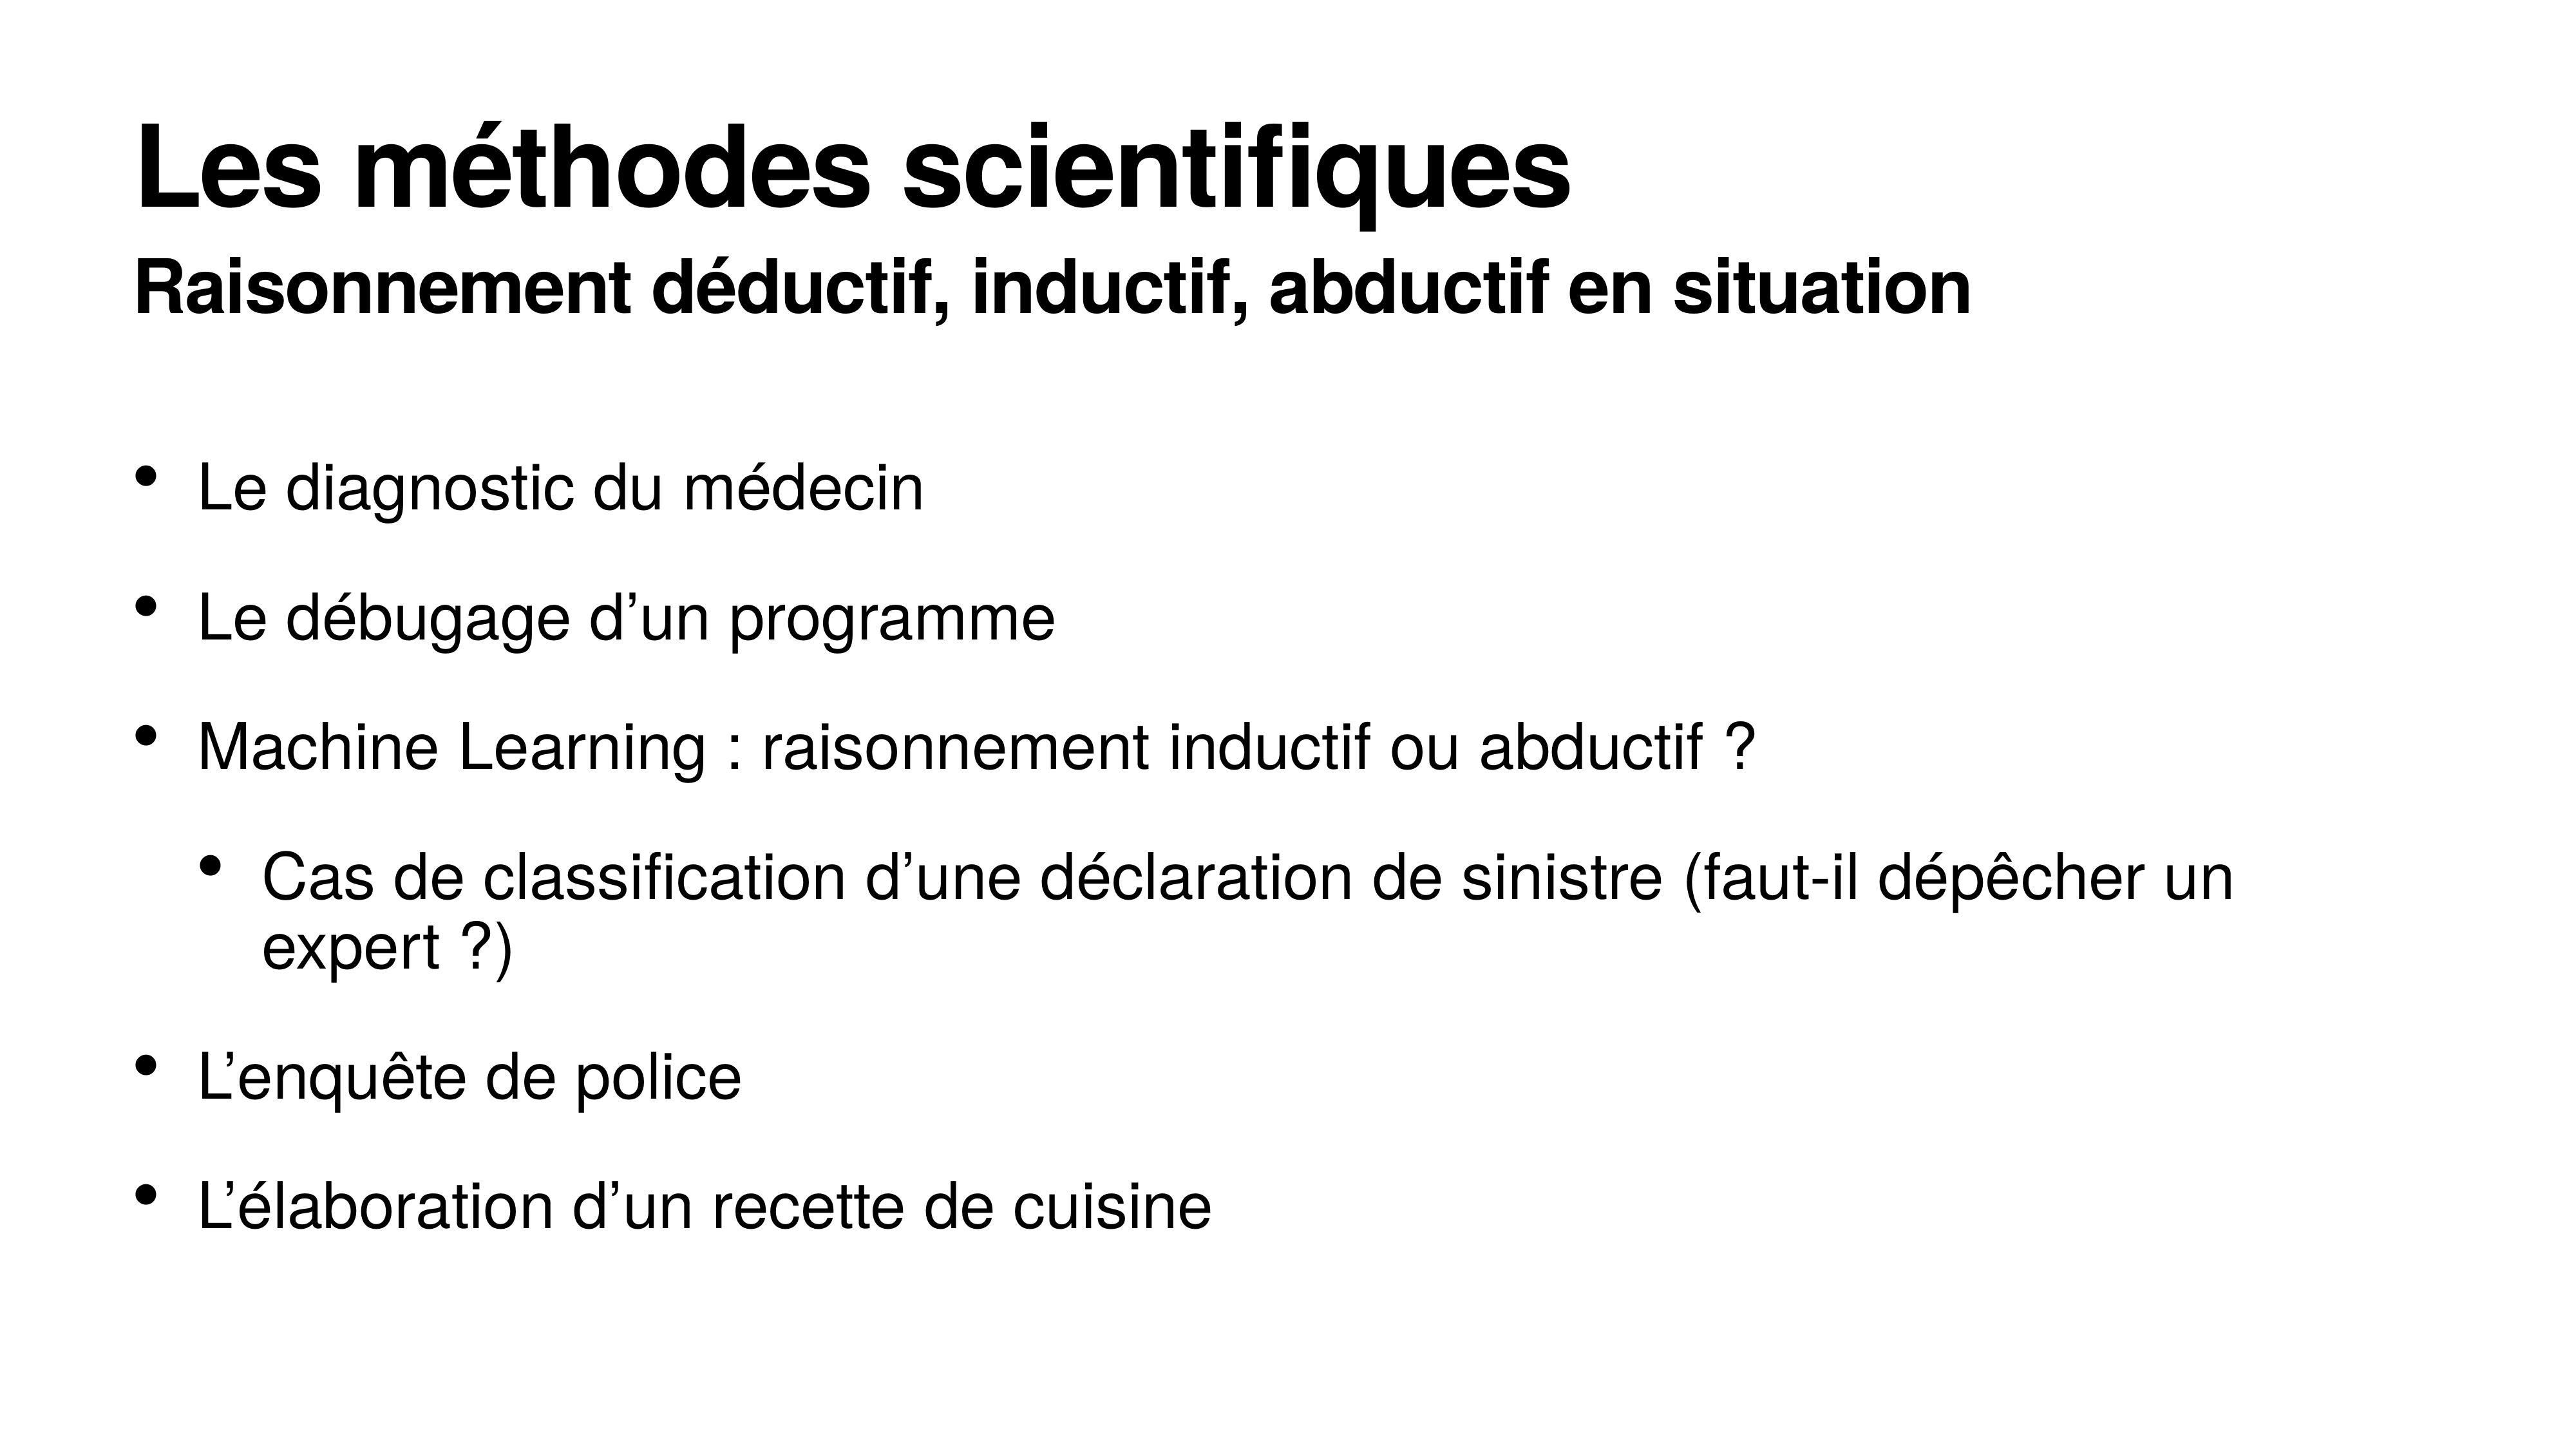

# Les méthodes scientifiques
Raisonnement déductif, inductif, abductif en situation
Le diagnostic du médecin
Le débugage d’un programme
Machine Learning : raisonnement inductif ou abductif ?
Cas de classification d’une déclaration de sinistre (faut-il dépêcher un expert ?)
L’enquête de police
L’élaboration d’un recette de cuisine